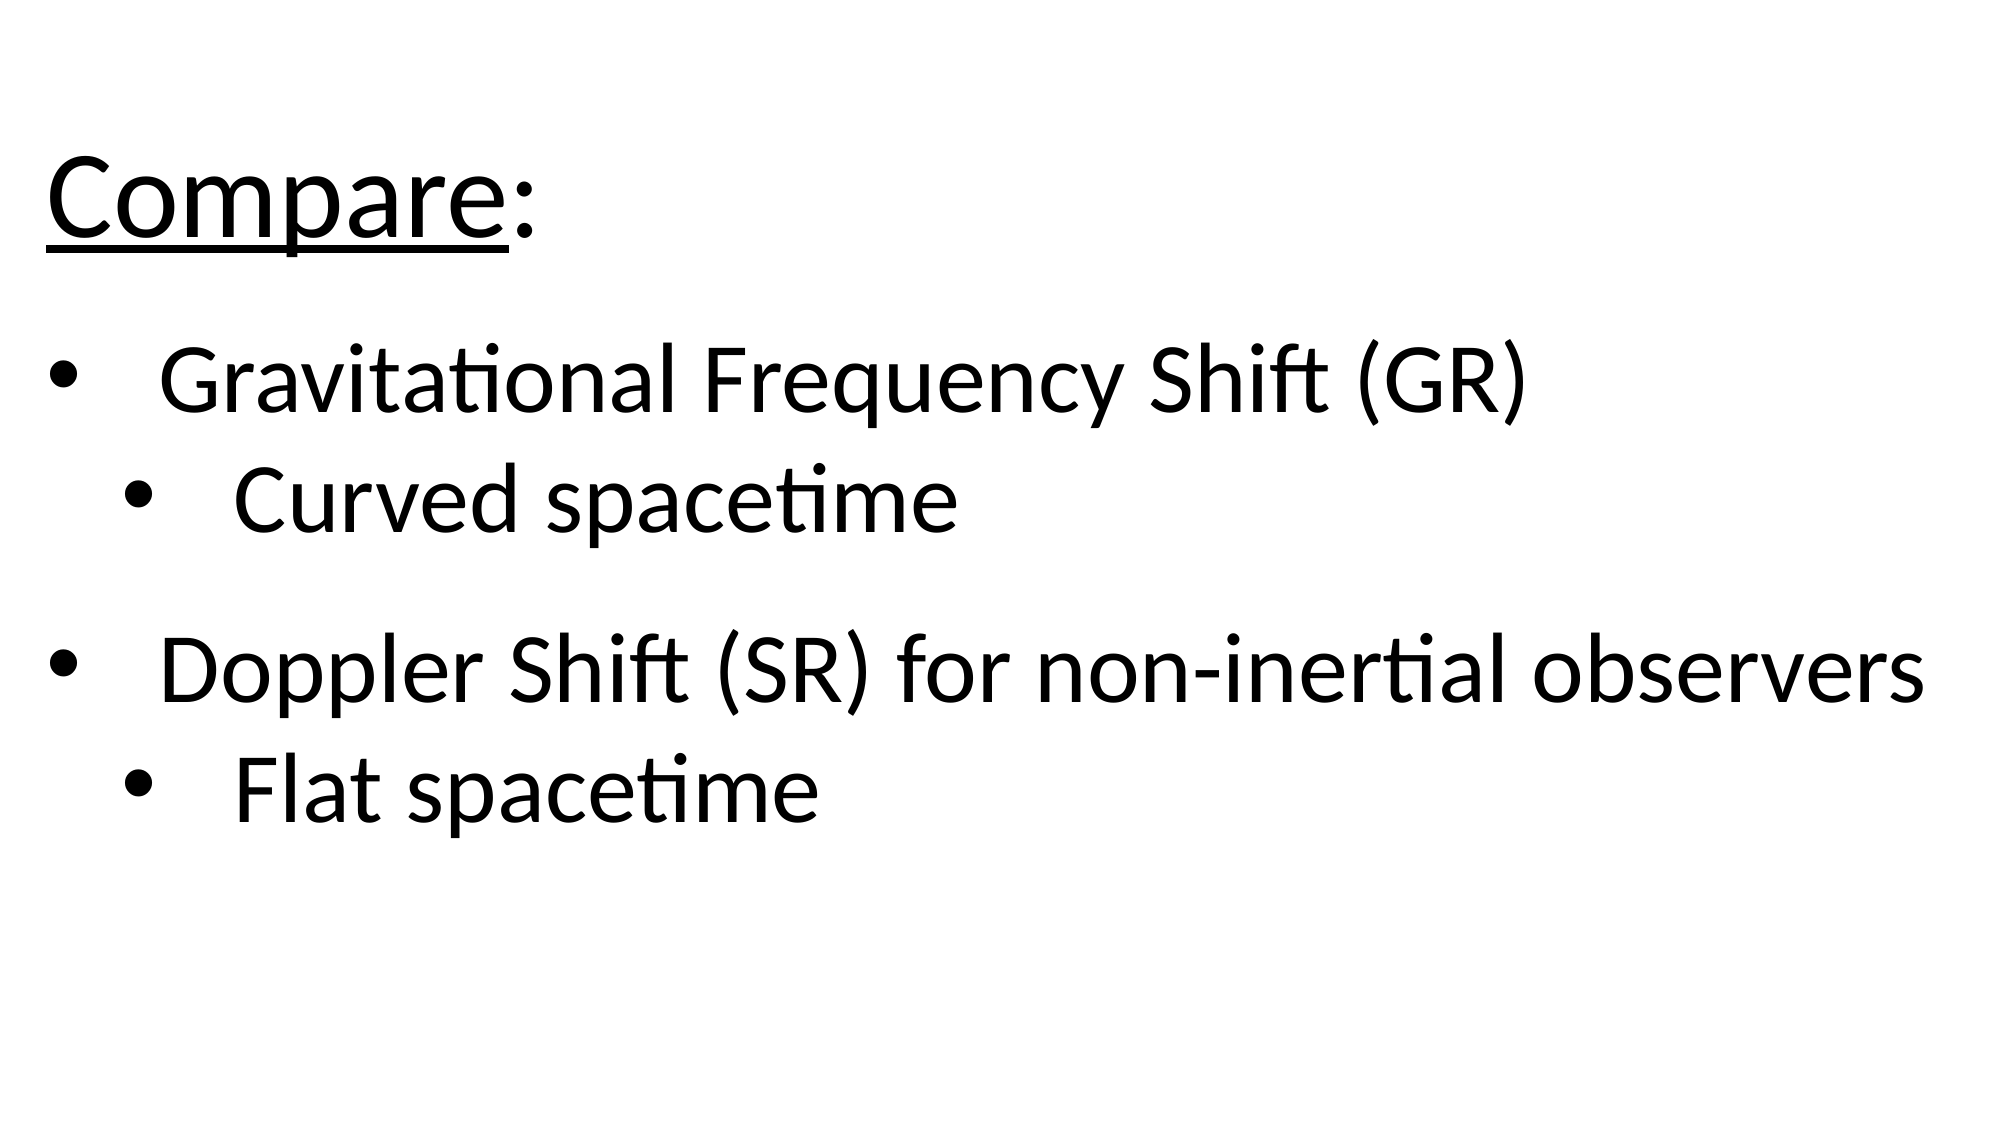

Compare:

Gravitational Frequency Shift (GR)
Curved spacetime

Doppler Shift (SR) for non-inertial observers
Flat spacetime